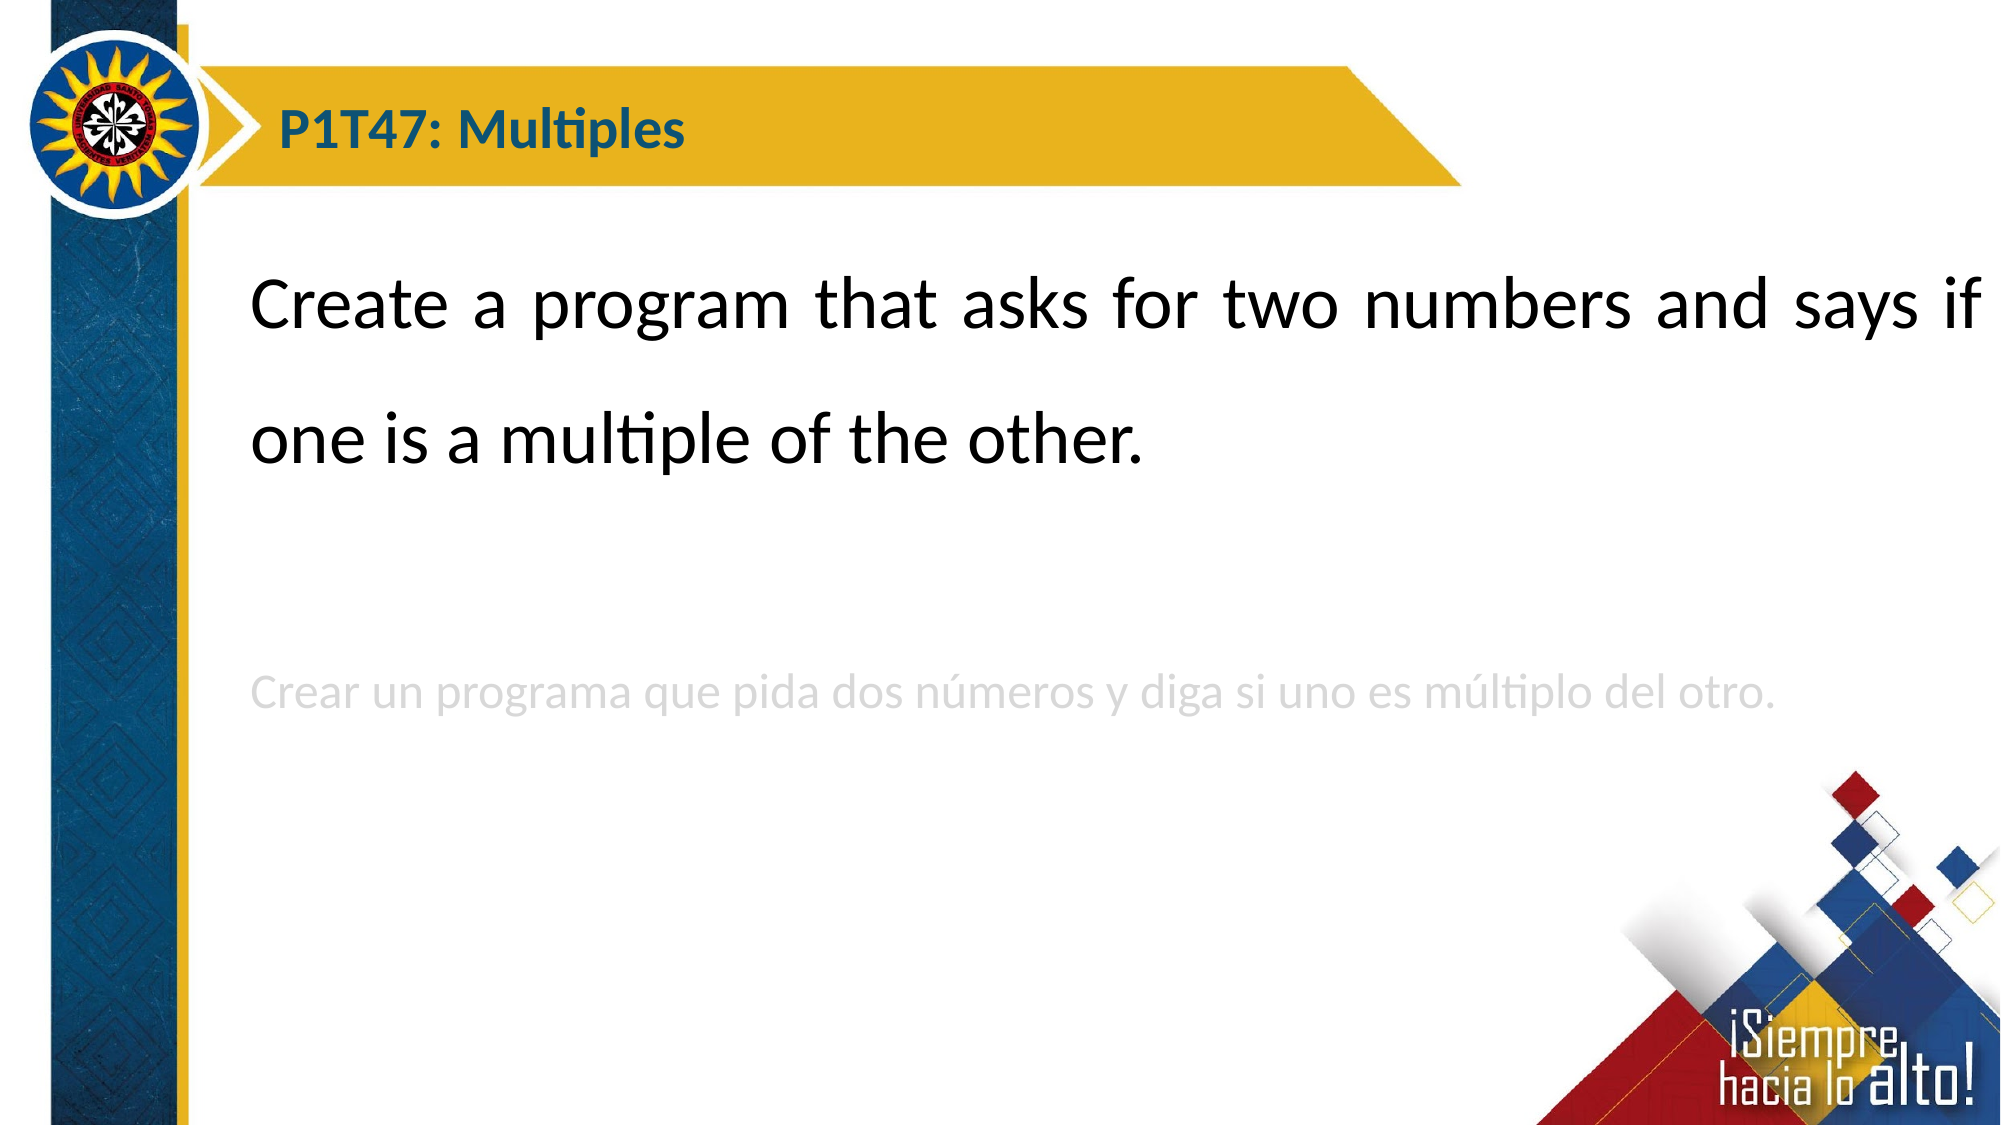

P1T47: Multiples
Create a program that asks for two numbers and says if one is a multiple of the other.

Crear un programa que pida dos números y diga si uno es múltiplo del otro.